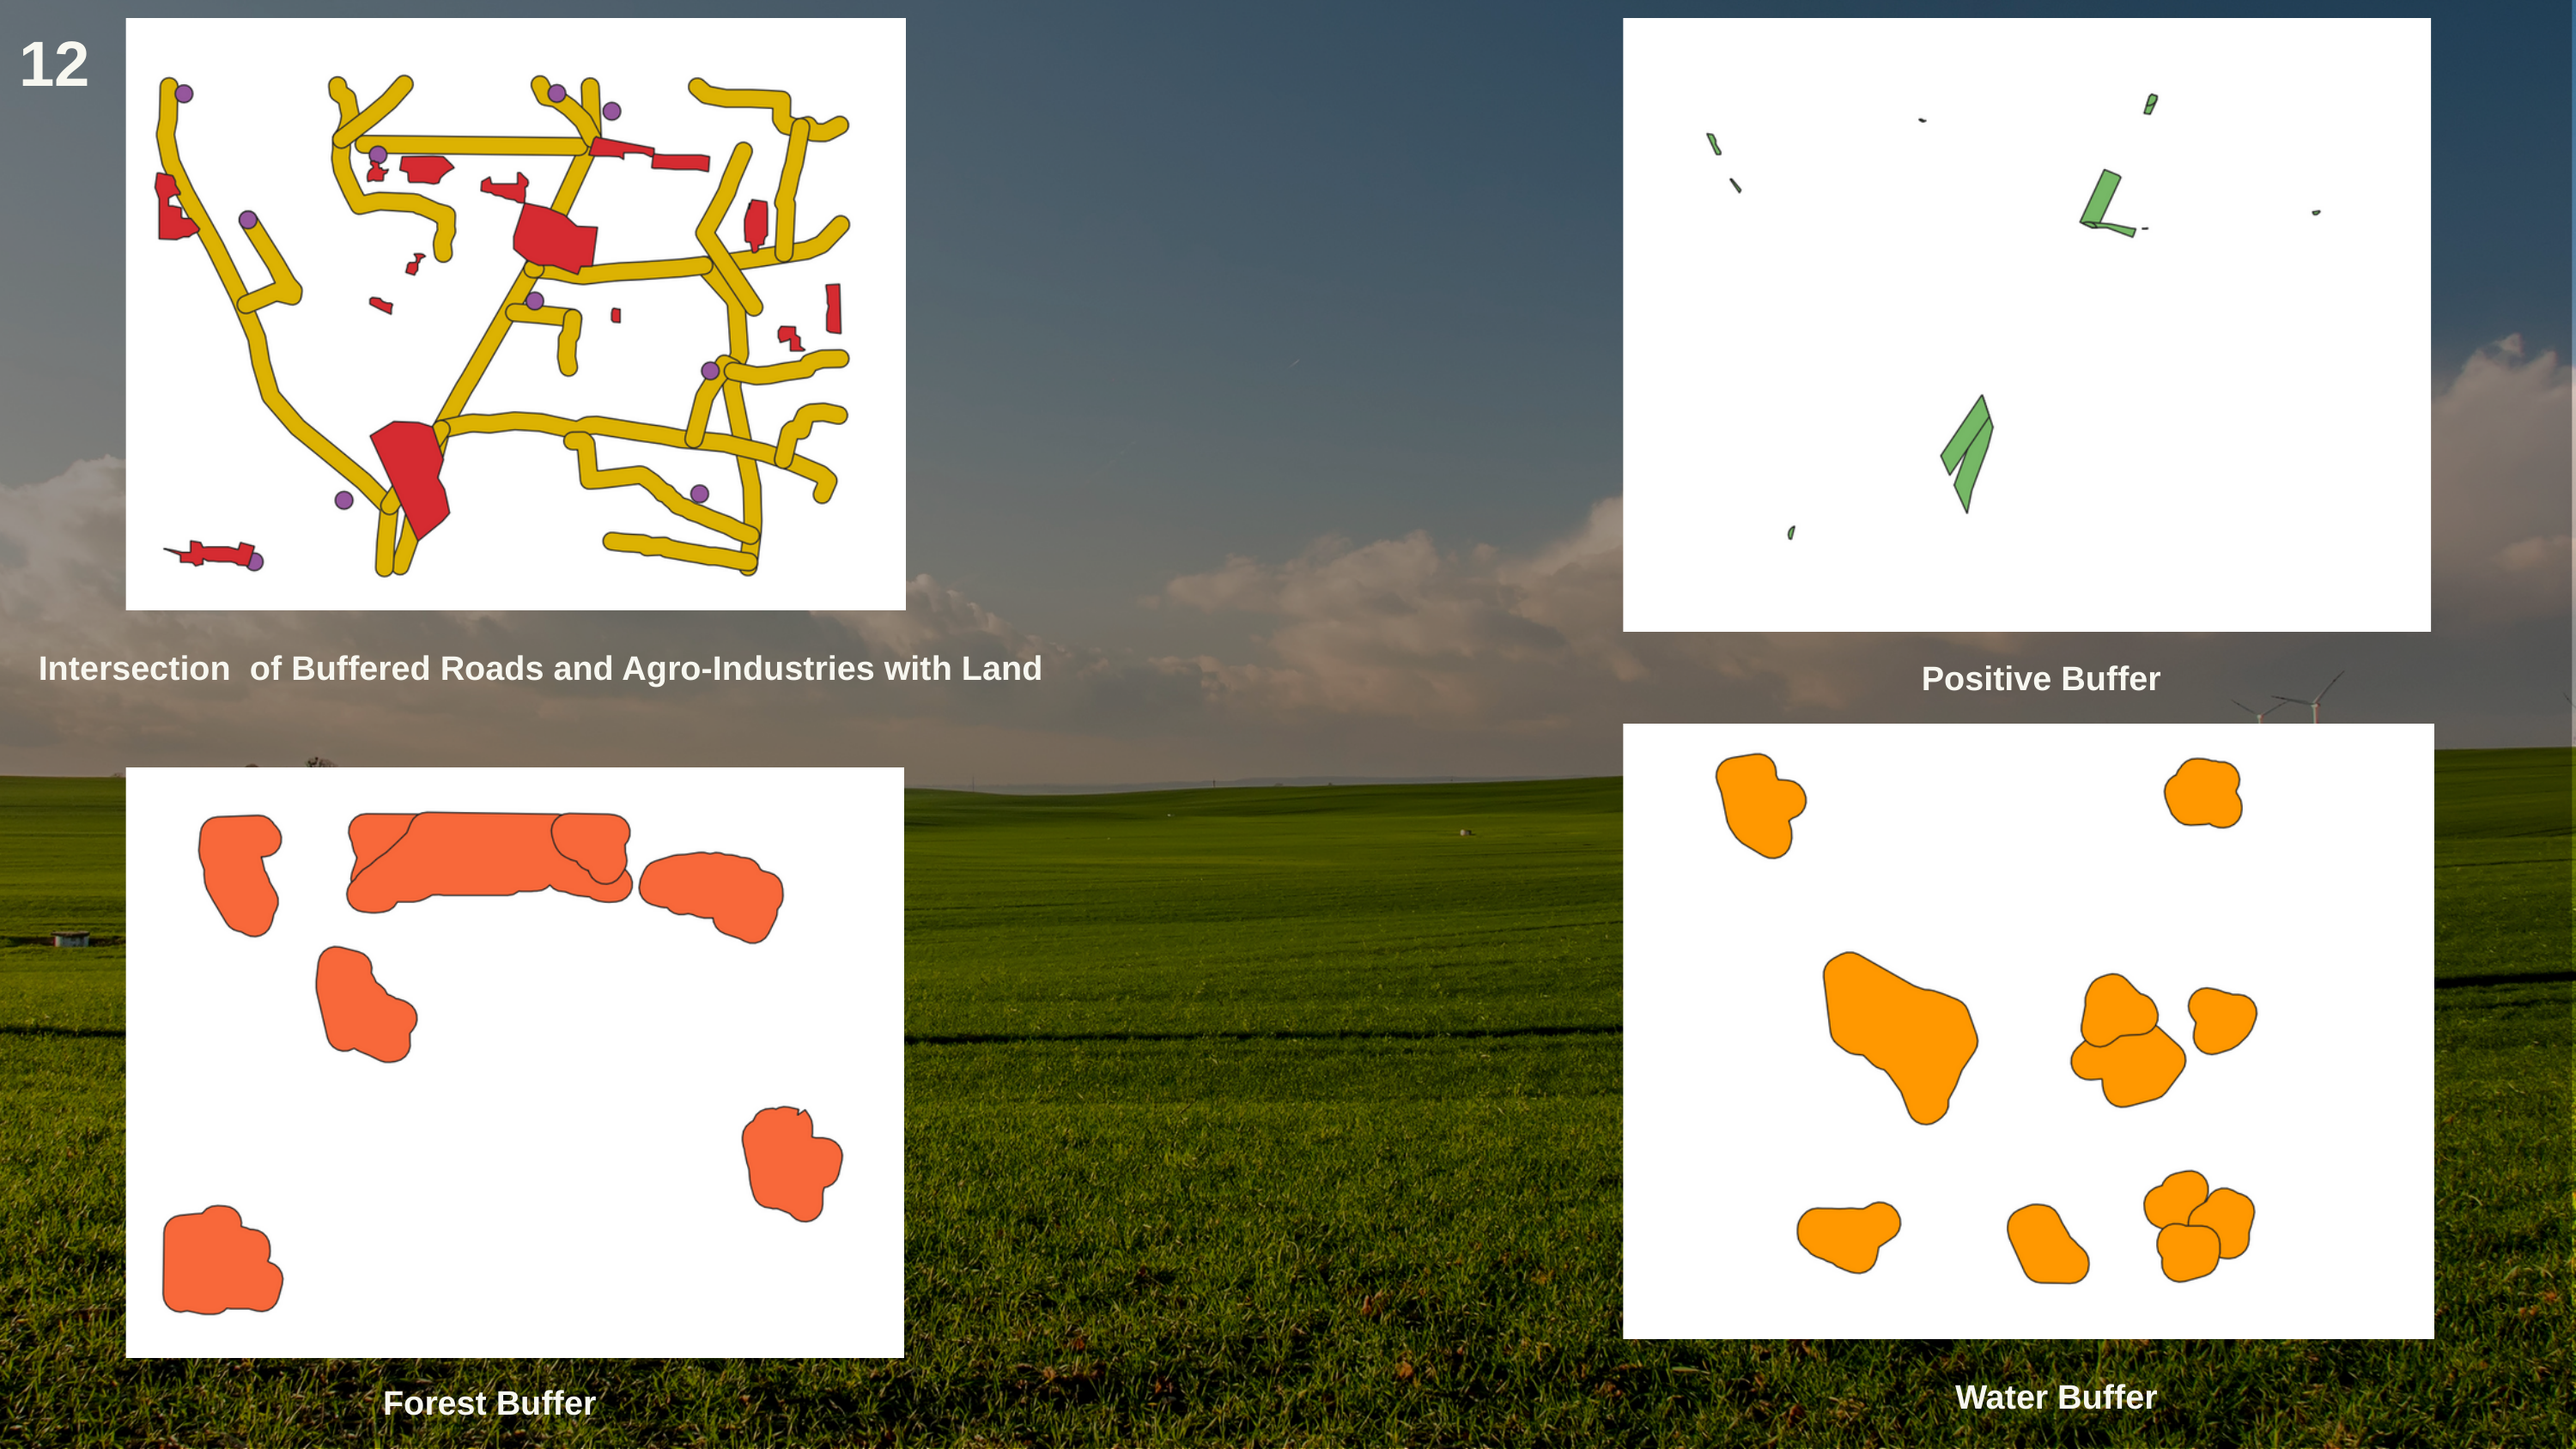

12

Intersection  of Buffered Roads and Agro-Industries with Land
Positive Buffer

Water Buffer
Forest Buffer